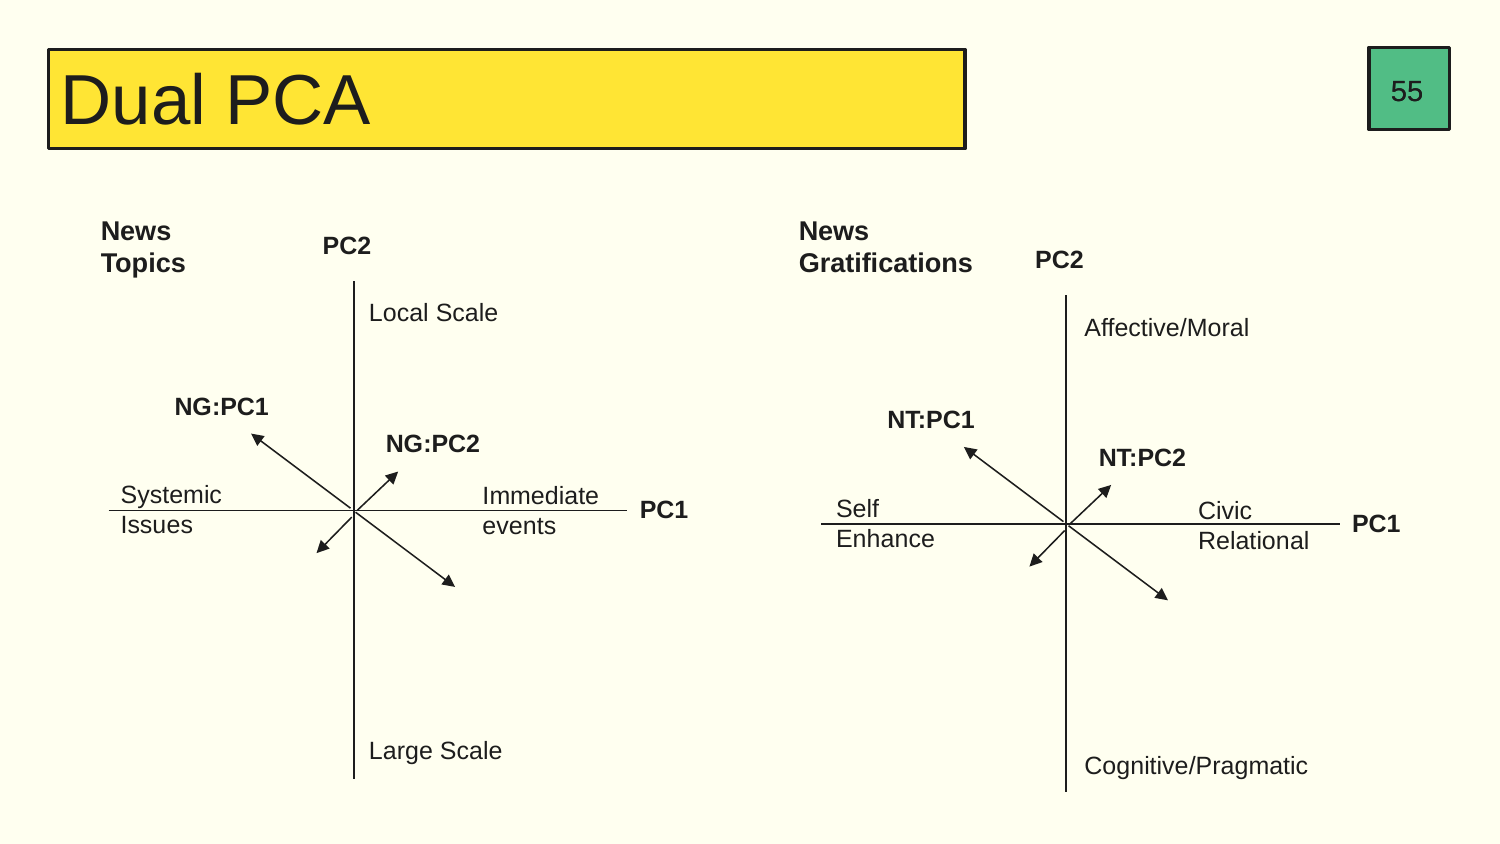

55
55
# Dual PCA
News Topics
News Gratifications
PC2
PC2
Local Scale
Affective/Moral
NG:PC1
NT:PC1
NG:PC2
NT:PC2
Systemic
Issues
Immediate events
Self
Enhance
PC1
Civic
Relational
PC1
Large Scale
Cognitive/Pragmatic